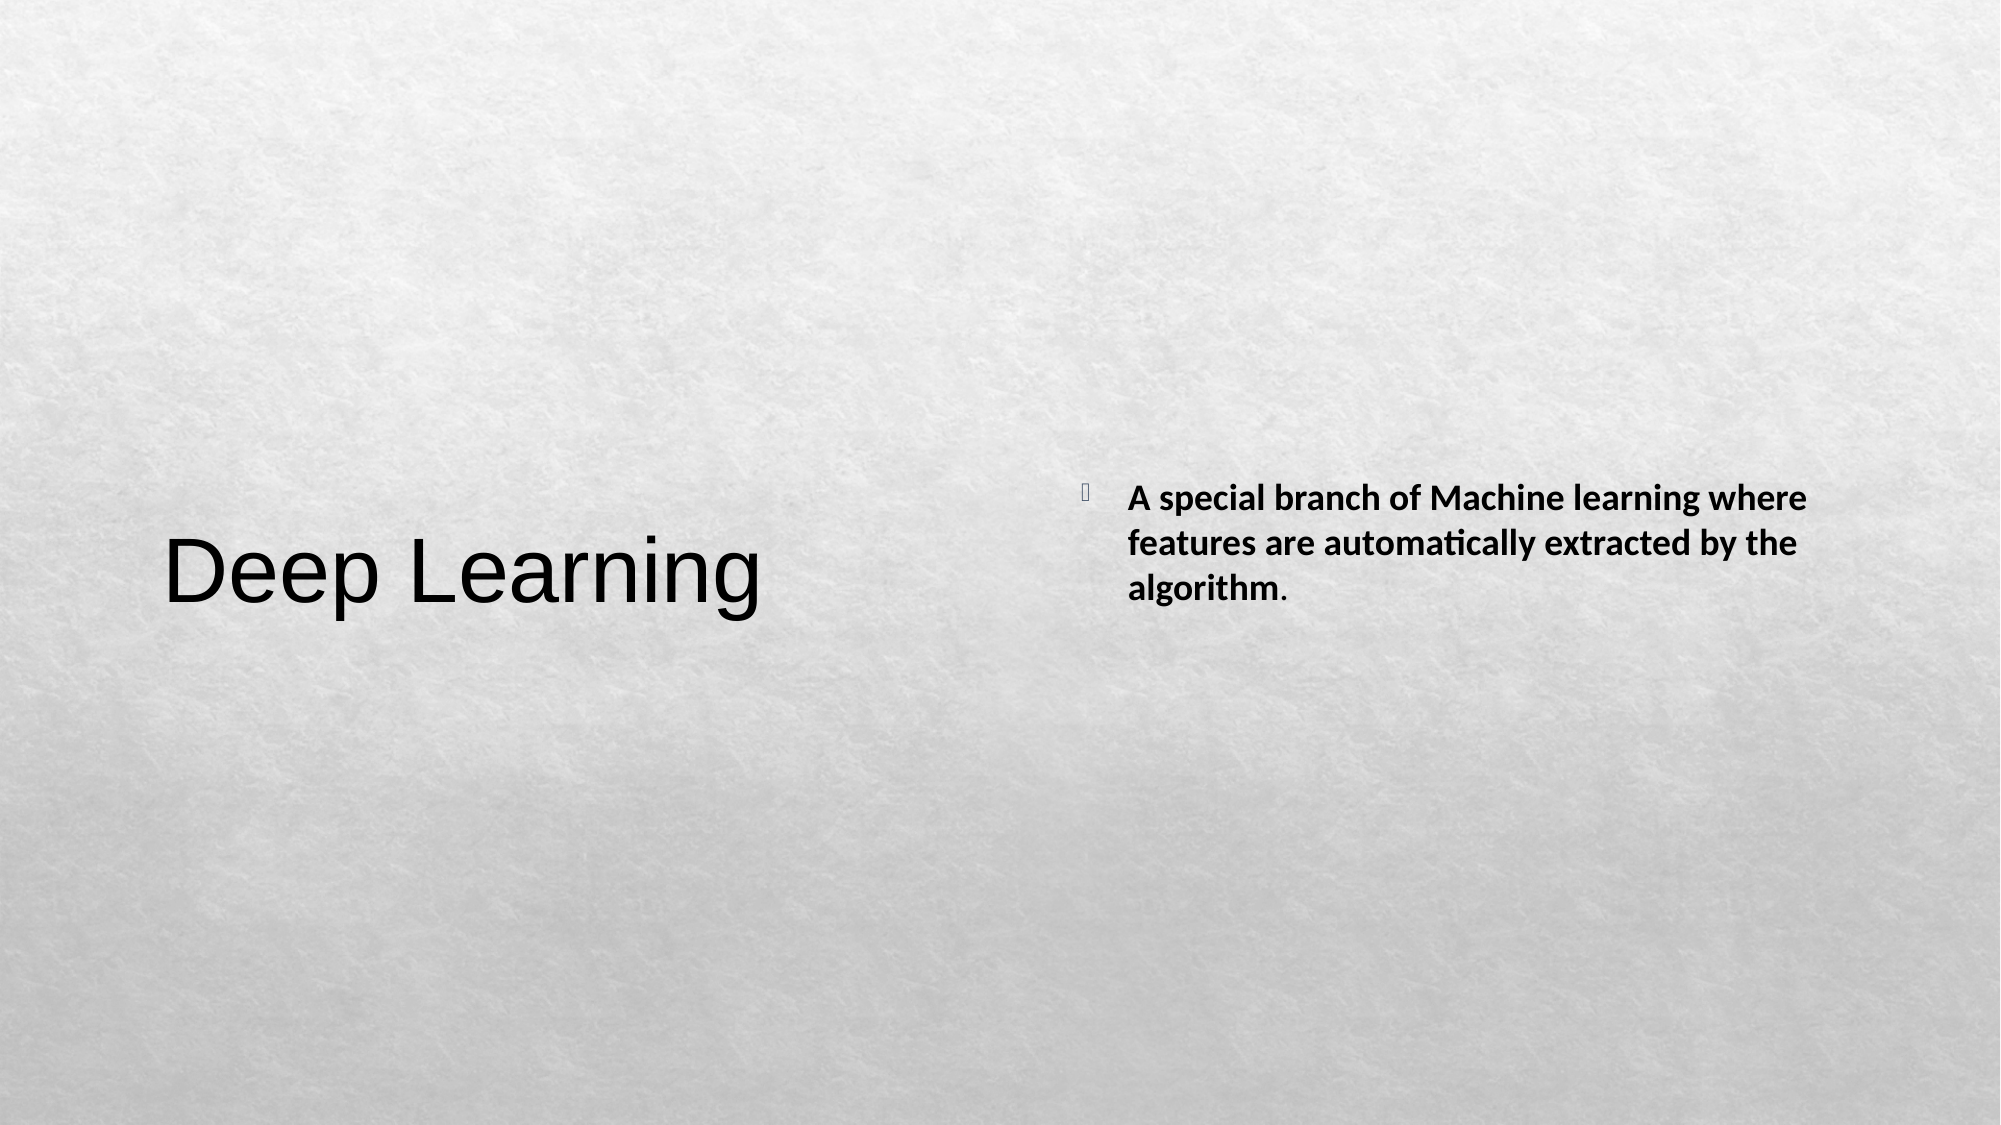

# Deep Learning
A special branch of Machine learning where features are automatically extracted by the algorithm.